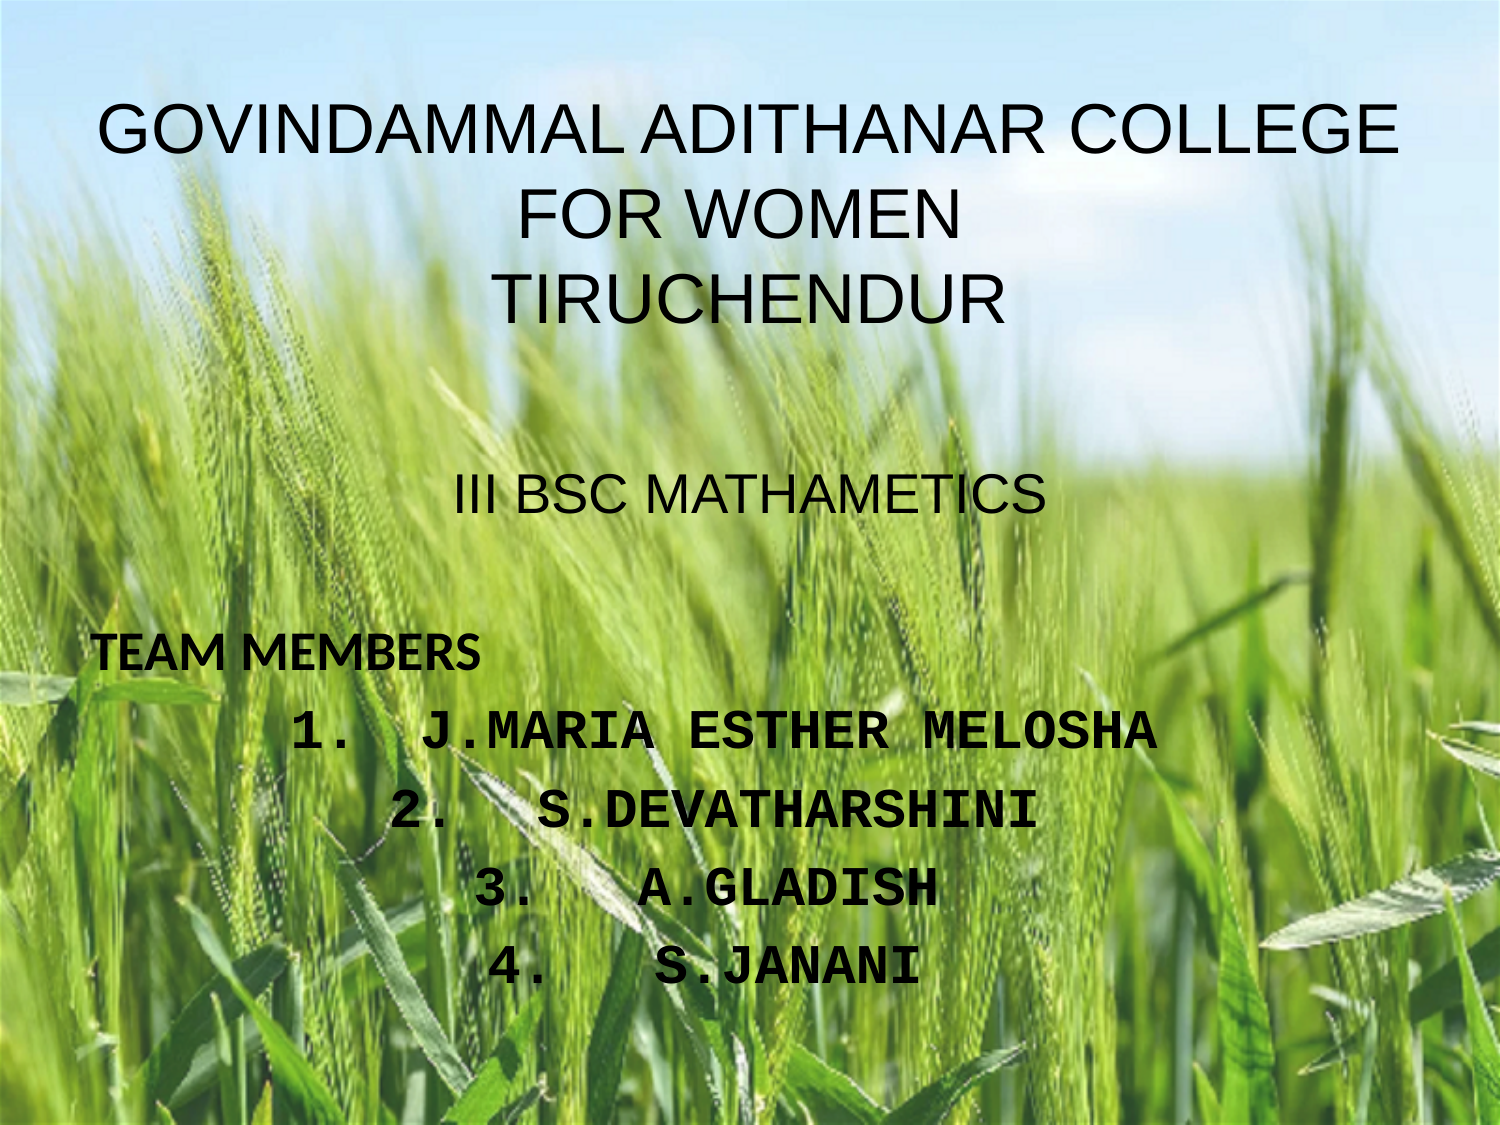

# GOVINDAMMAL ADITHANAR COLLEGE FOR WOMEN TIRUCHENDUR
III BSC MATHAMETICS

TEAM MEMBERS
J.MARIA ESTHER MELOSHA
S.DEVATHARSHINI
A.GLADISH
S.JANANI